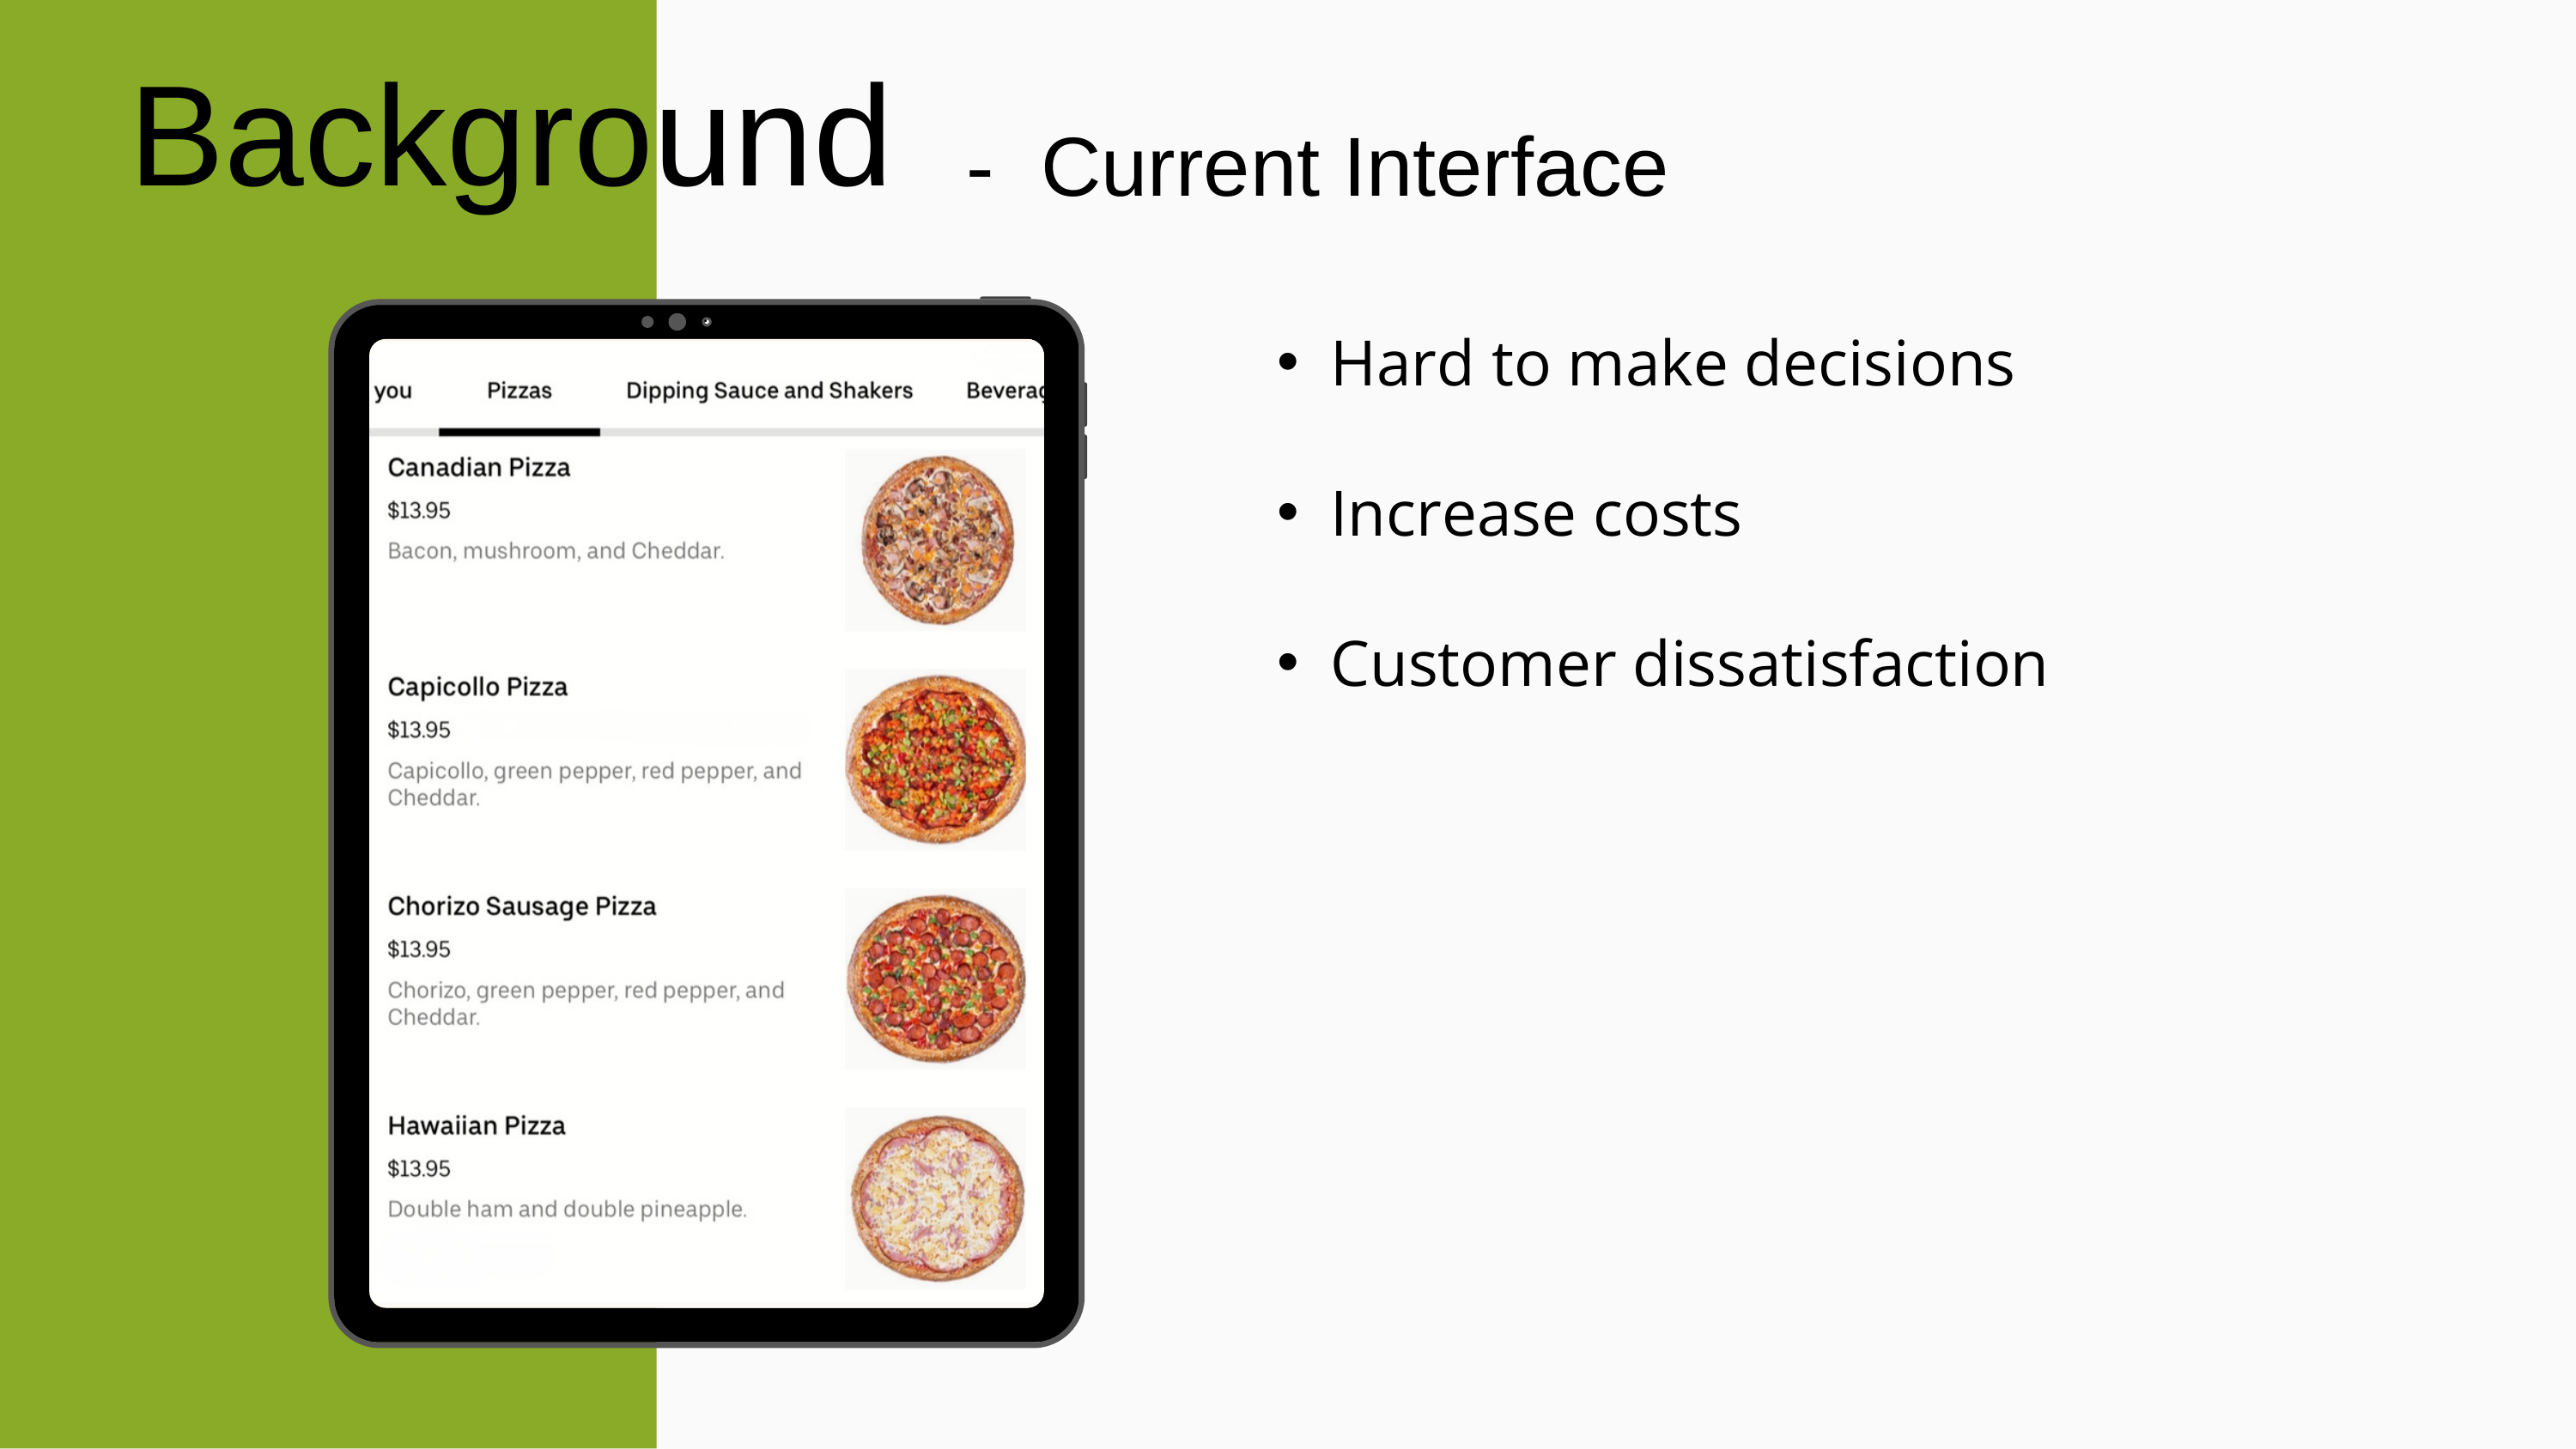

Background
-  Current Interface

Hard to make decisions

Increase costs

Customer dissatisfaction